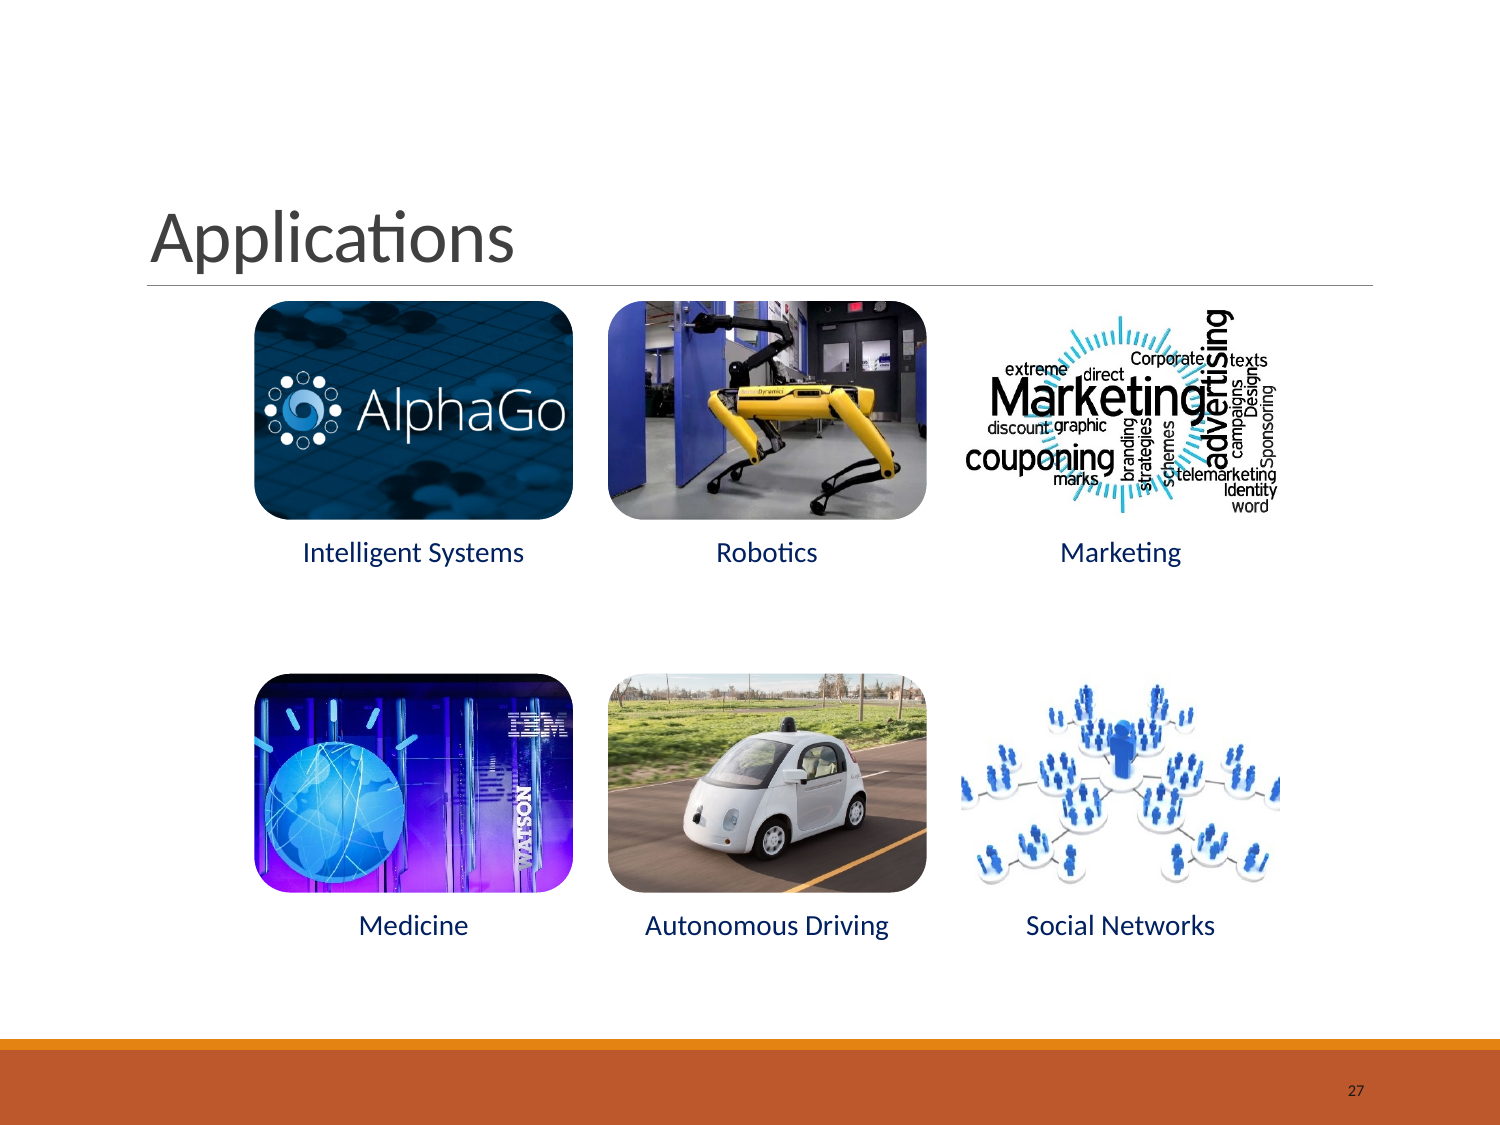

# Applications
Intelligent Systems
Robotics
Marketing
Medicine
Autonomous Driving
Social Networks

27